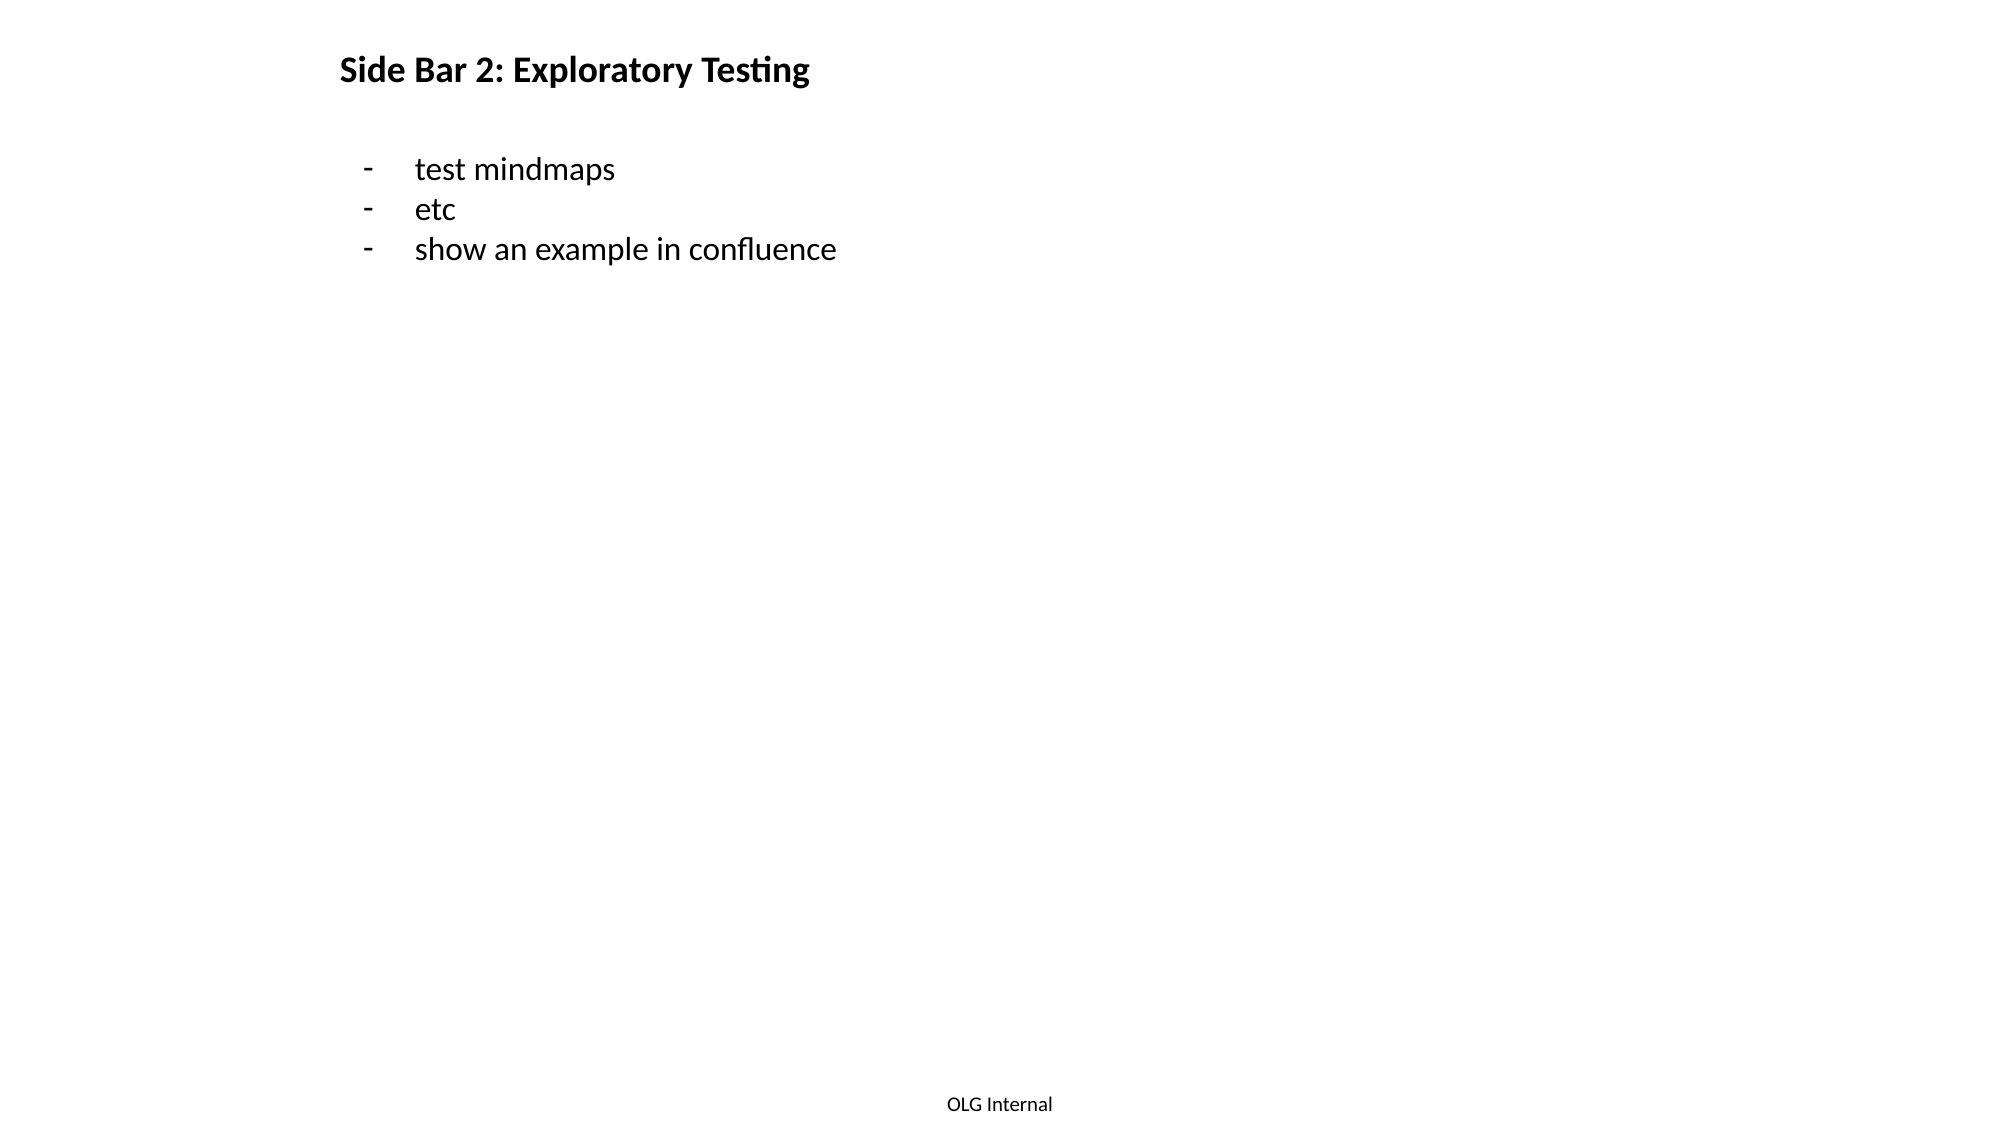

# Side Bar 2: Exploratory Testing
test mindmaps
etc
show an example in confluence